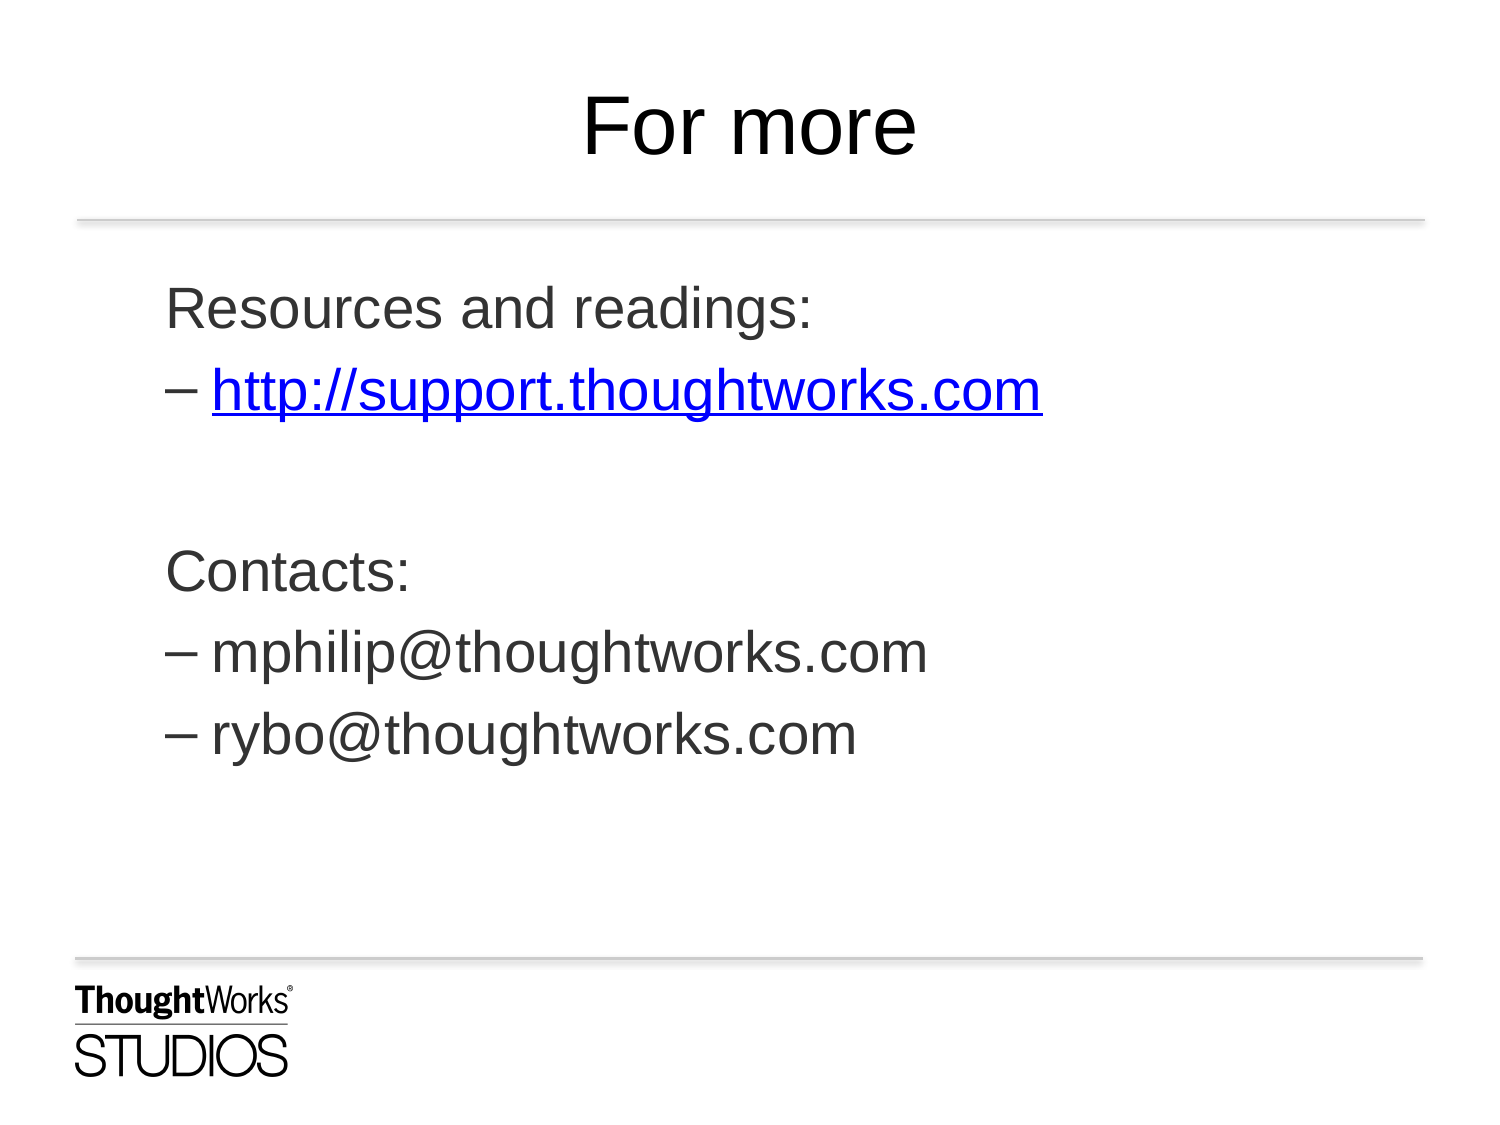

# For more
Resources and readings:
http://support.thoughtworks.com

Contacts:
mphilip@thoughtworks.com
rybo@thoughtworks.com